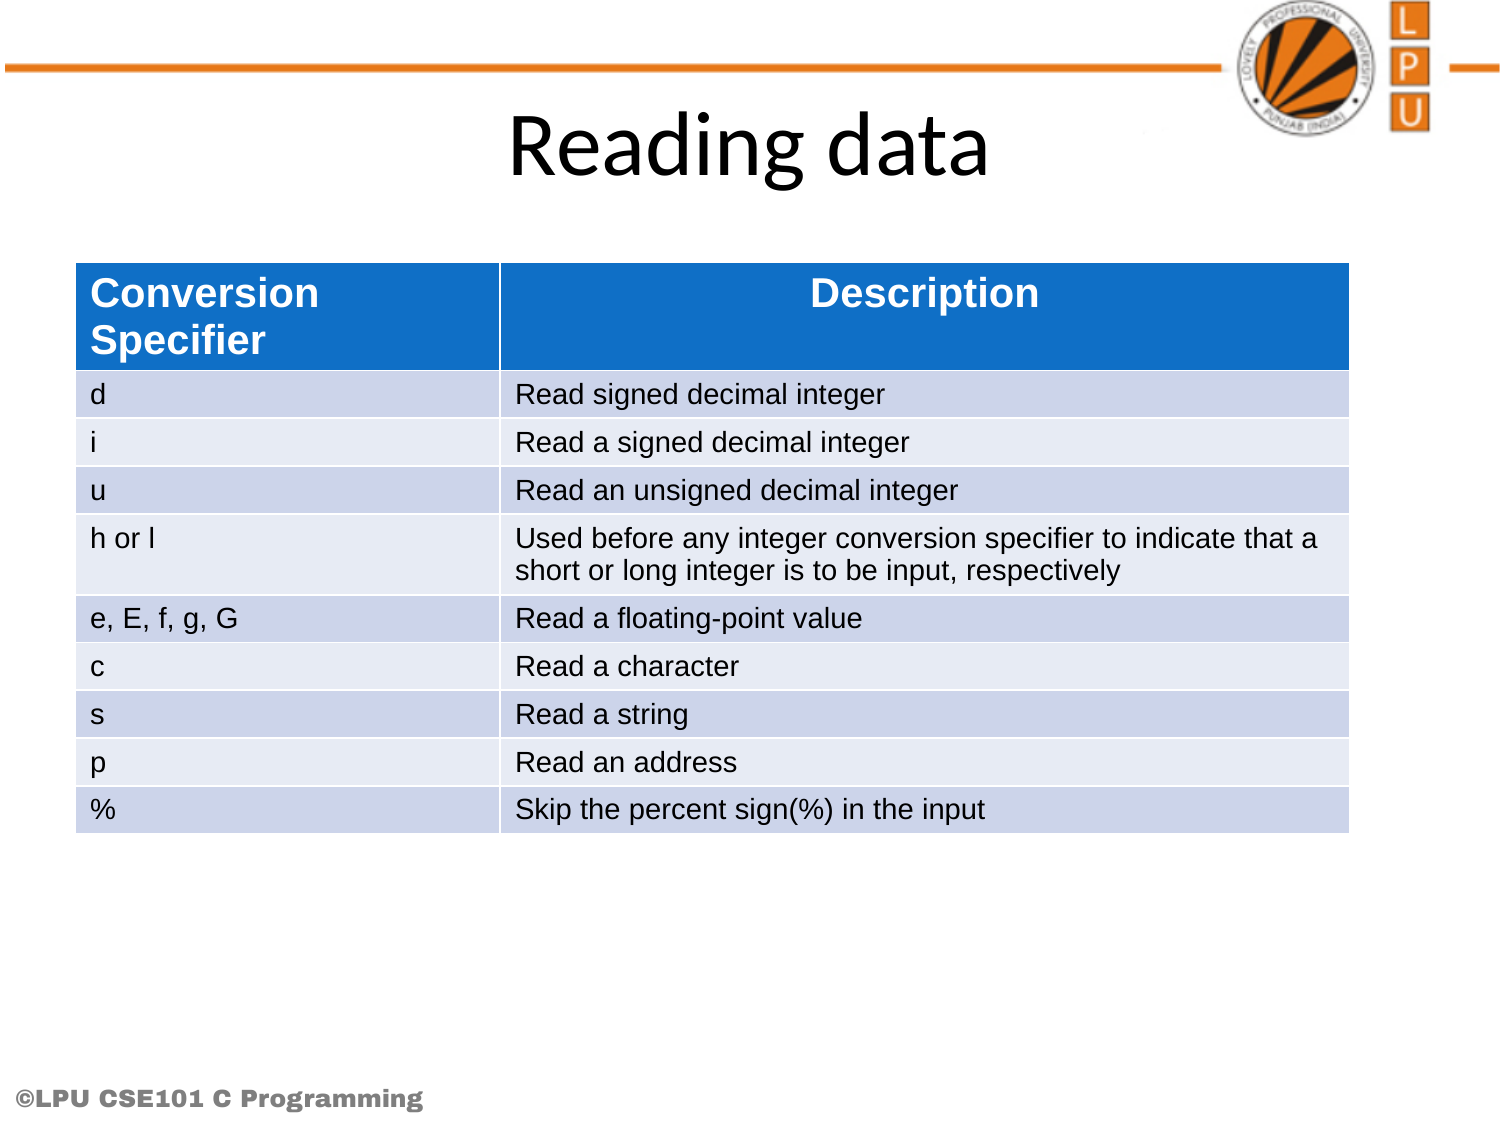

# Reading data
| Conversion Specifier | Description |
| --- | --- |
| d | Read signed decimal integer |
| i | Read a signed decimal integer |
| u | Read an unsigned decimal integer |
| h or l | Used before any integer conversion specifier to indicate that a short or long integer is to be input, respectively |
| e, E, f, g, G | Read a floating-point value |
| c | Read a character |
| s | Read a string |
| p | Read an address |
| % | Skip the percent sign(%) in the input |